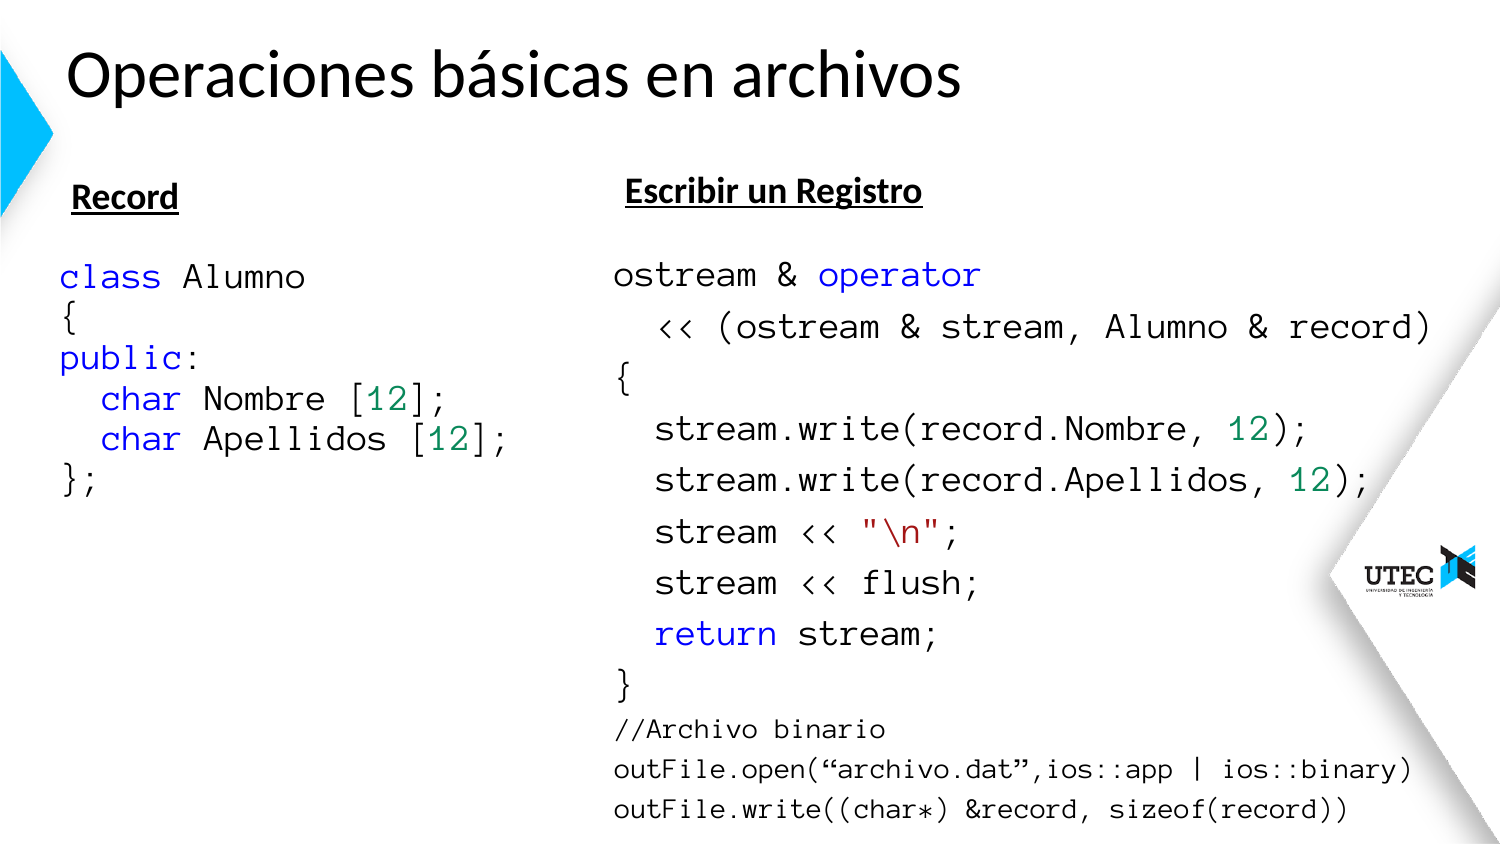

# Operaciones básicas en archivos
Escribir un Registro
Record
ostream & operator
  << (ostream & stream, Alumno & record)
{
  stream.write(record.Nombre, 12);
  stream.write(record.Apellidos, 12);
  stream << "\n";
  stream << flush;
  return stream;
}
//Archivo binario
outFile.open(“archivo.dat”,ios::app | ios::binary)
outFile.write((char*) &record, sizeof(record))

class Alumno
{
public:
  char Nombre [12];
  char Apellidos [12];
};